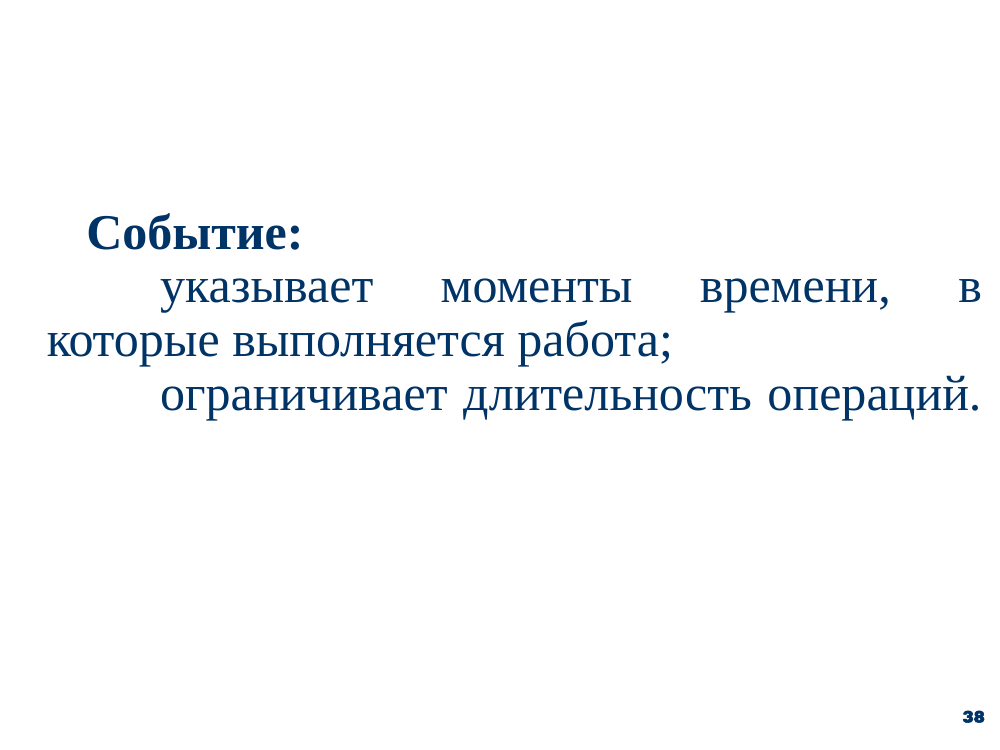

Событие:
указывает моменты времени, в которые выполняется работа;
ограничивает длительность операций.
38